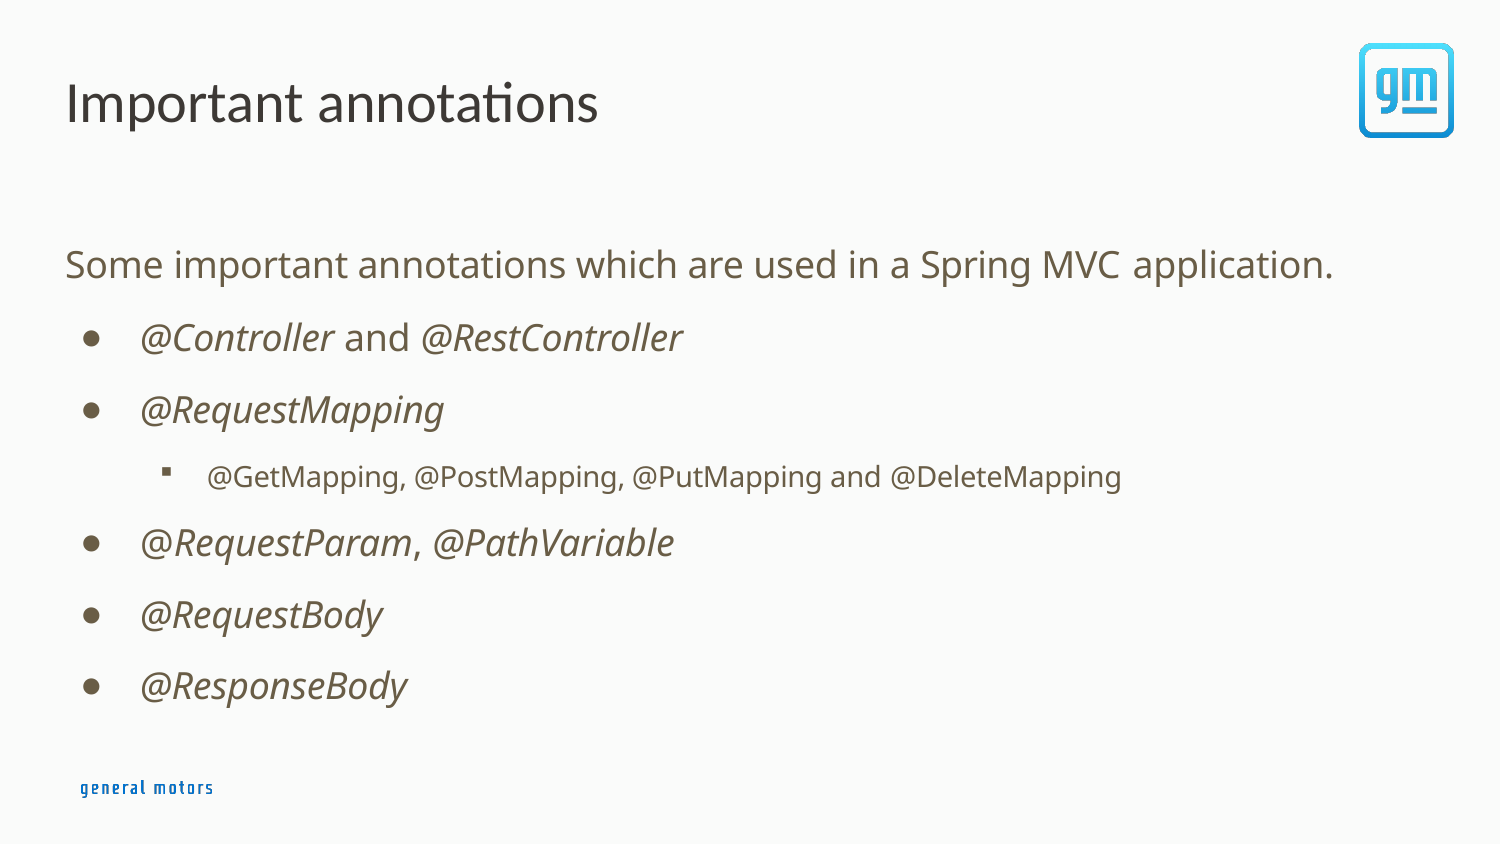

# Important annotations
Some important annotations which are used in a Spring MVC application.
@Controller and @RestController
@RequestMapping
@GetMapping, @PostMapping, @PutMapping and @DeleteMapping
@RequestParam, @PathVariable
@RequestBody
@ResponseBody